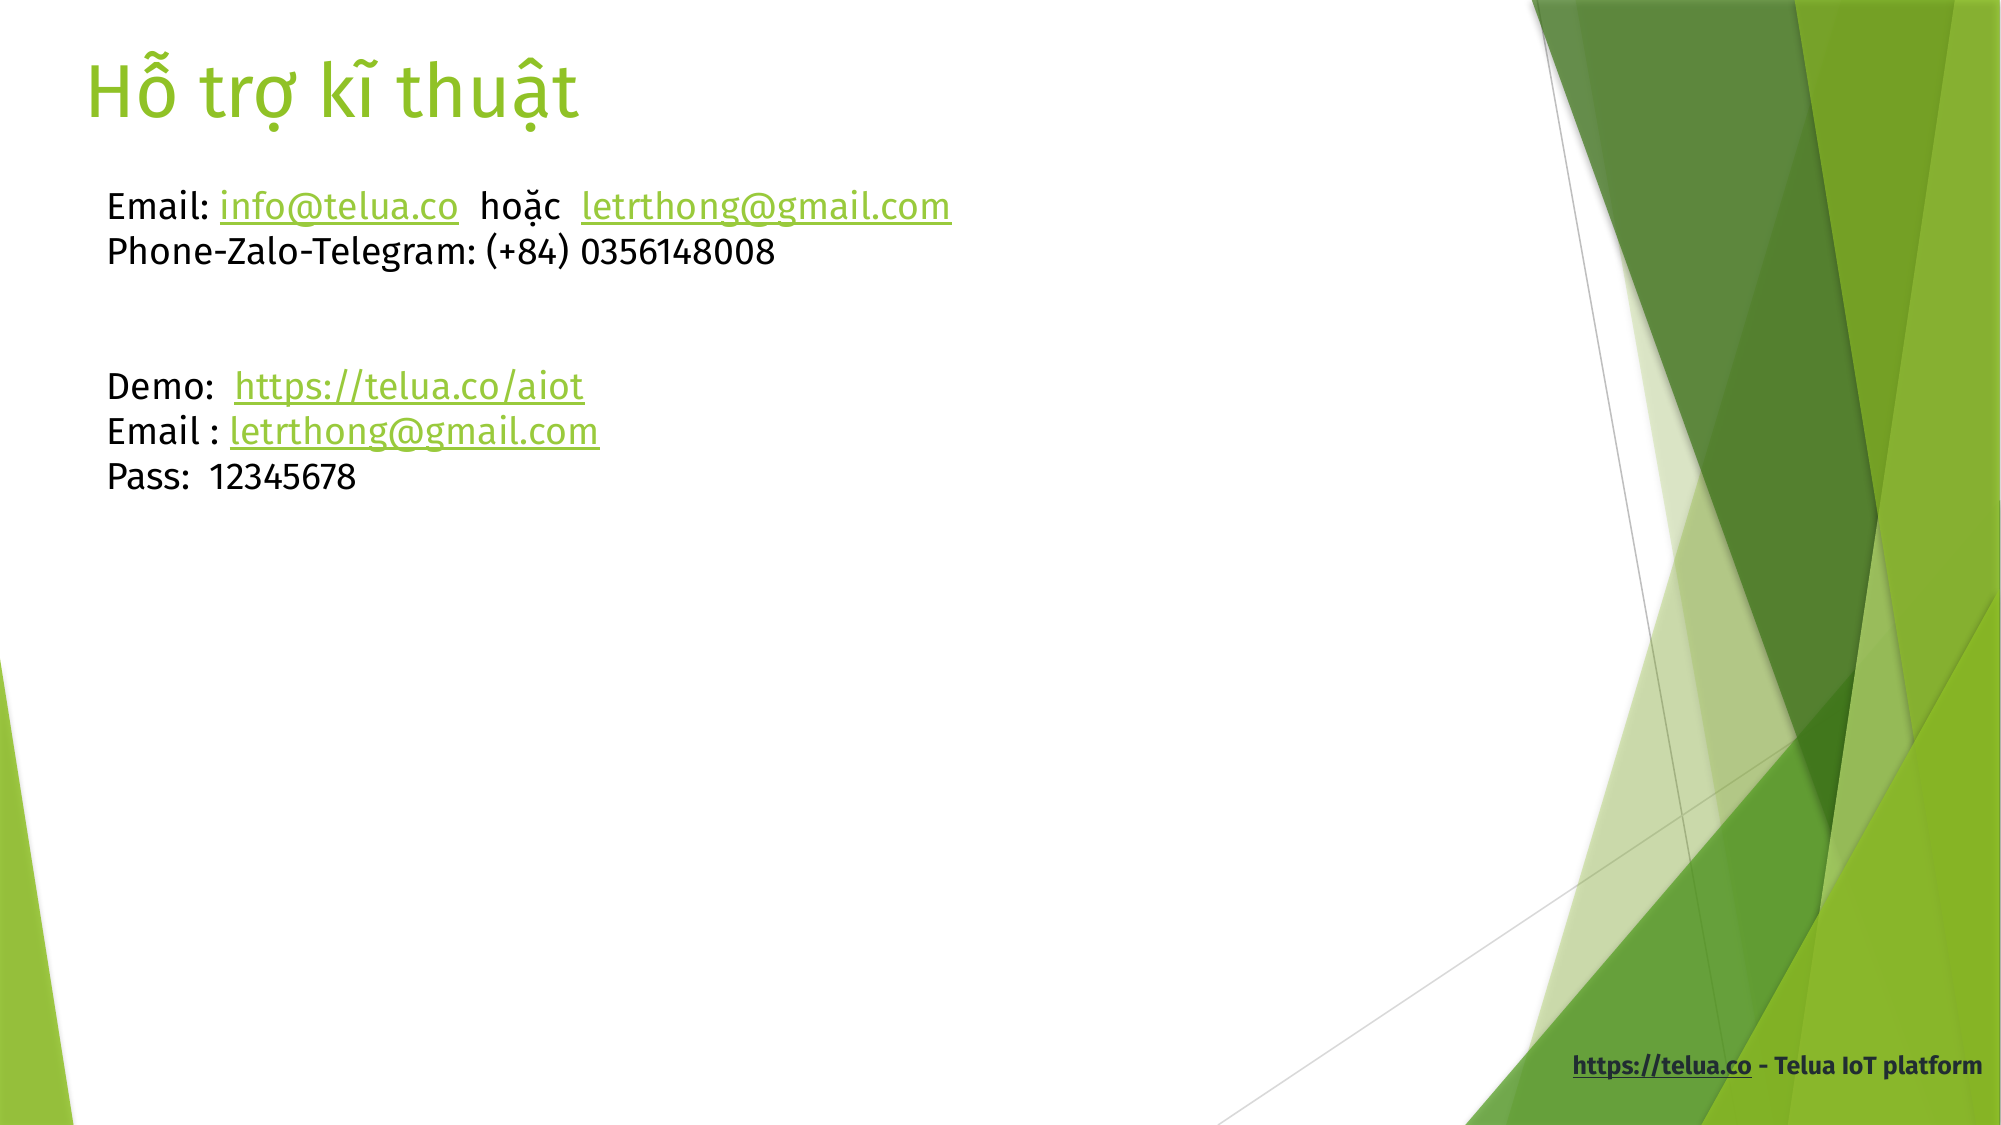

# Hỗ trợ kĩ thuật
Email: info@telua.co  hoặc  letrthong@gmail.com
Phone-Zalo-Telegram: (+84) 0356148008

Demo:  https://telua.co/aiot
Email : letrthong@gmail.com
Pass:  12345678
https://telua.co - Telua IoT platform